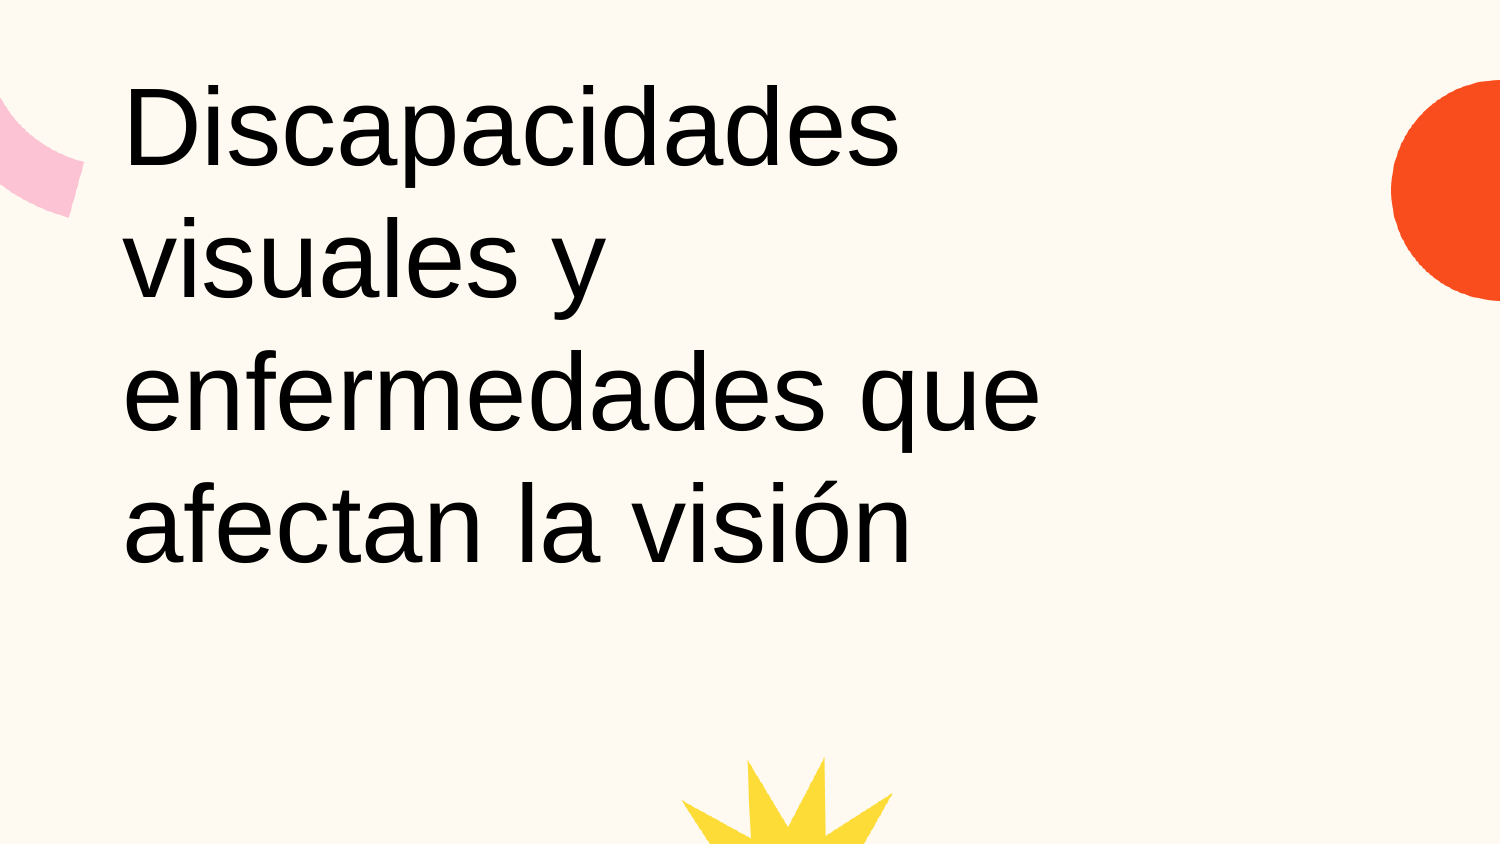

Discapacidades visuales y enfermedades que afectan la visión